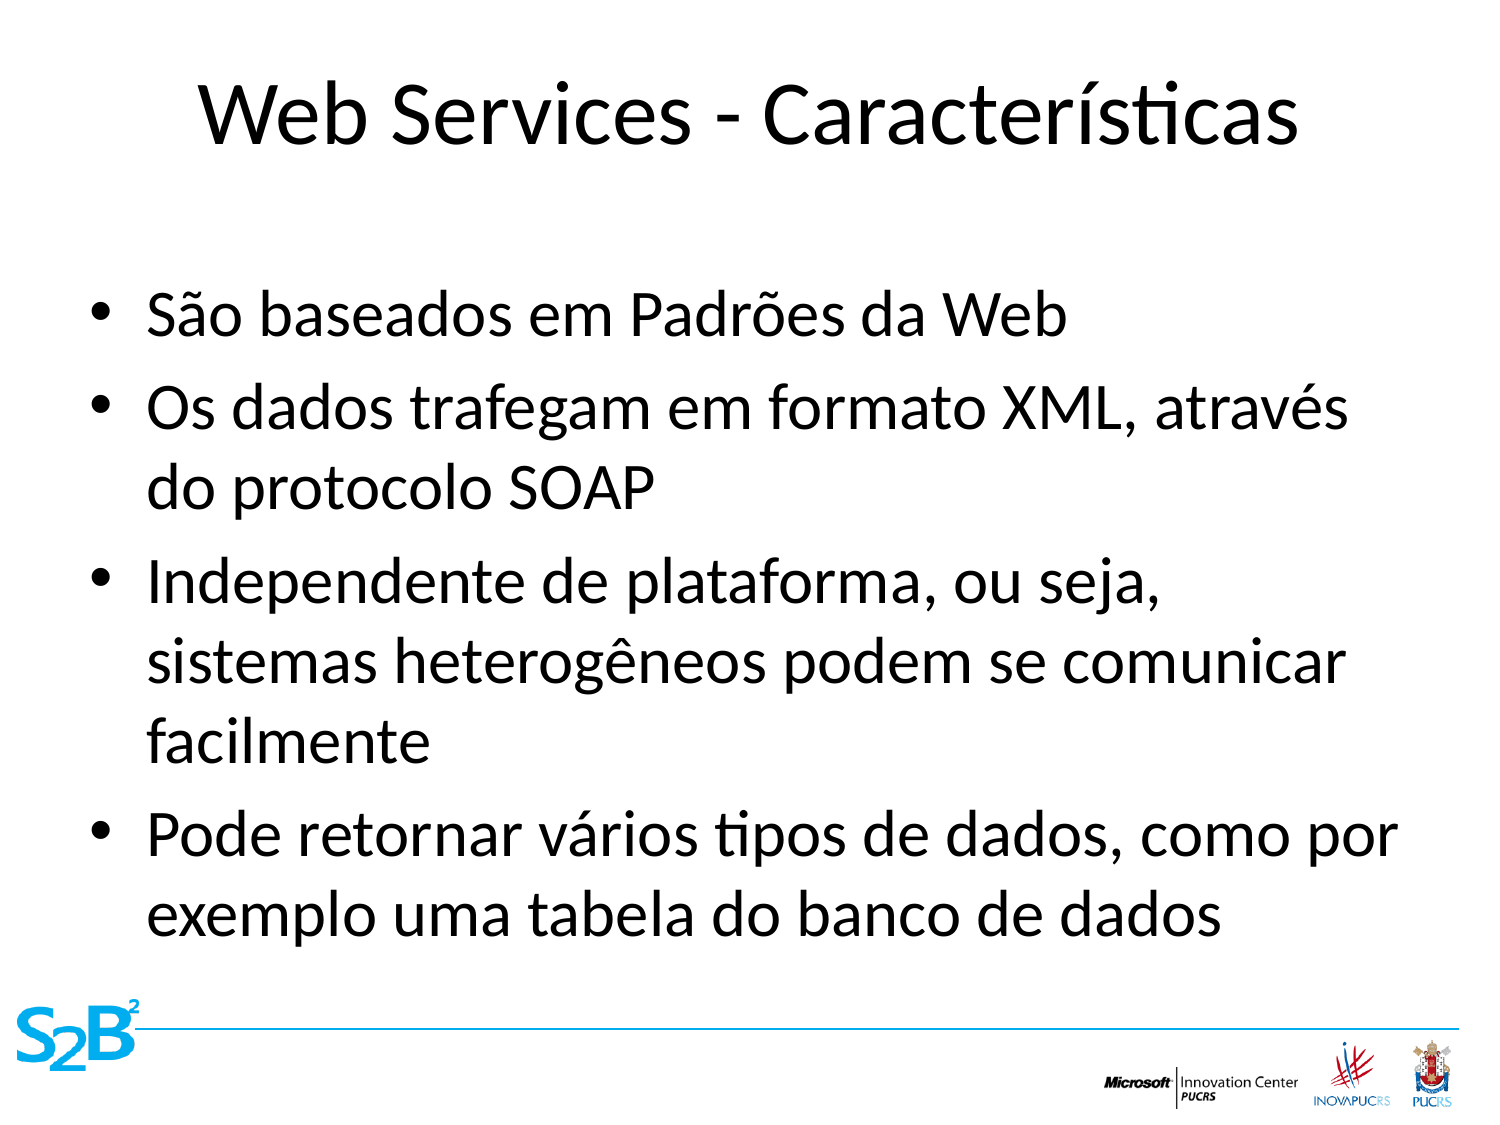

# Web Services - Características
São baseados em Padrões da Web
Os dados trafegam em formato XML, através do protocolo SOAP
Independente de plataforma, ou seja, sistemas heterogêneos podem se comunicar facilmente
Pode retornar vários tipos de dados, como por exemplo uma tabela do banco de dados